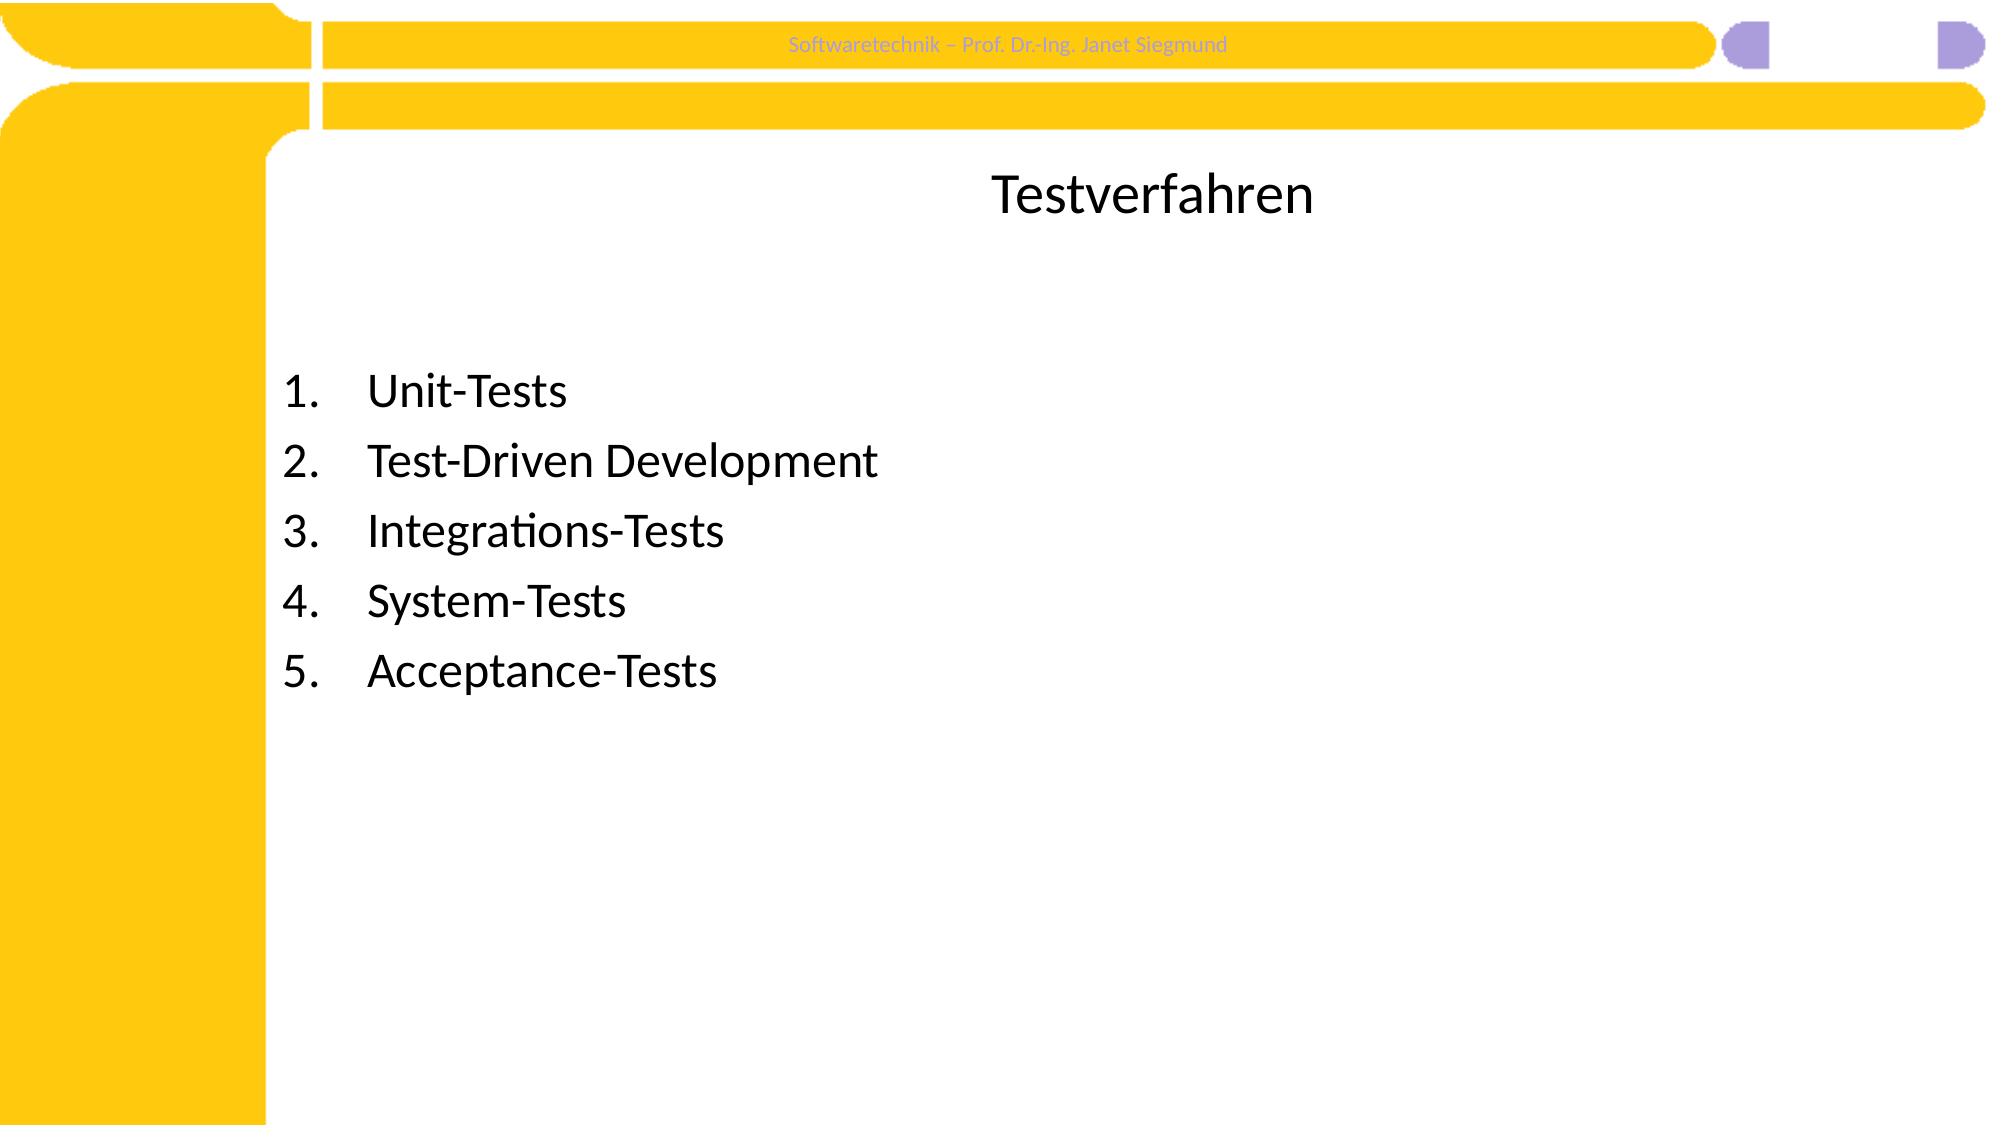

# Testverfahren
Unit-Tests
Test-Driven Development
Integrations-Tests
System-Tests
Acceptance-Tests